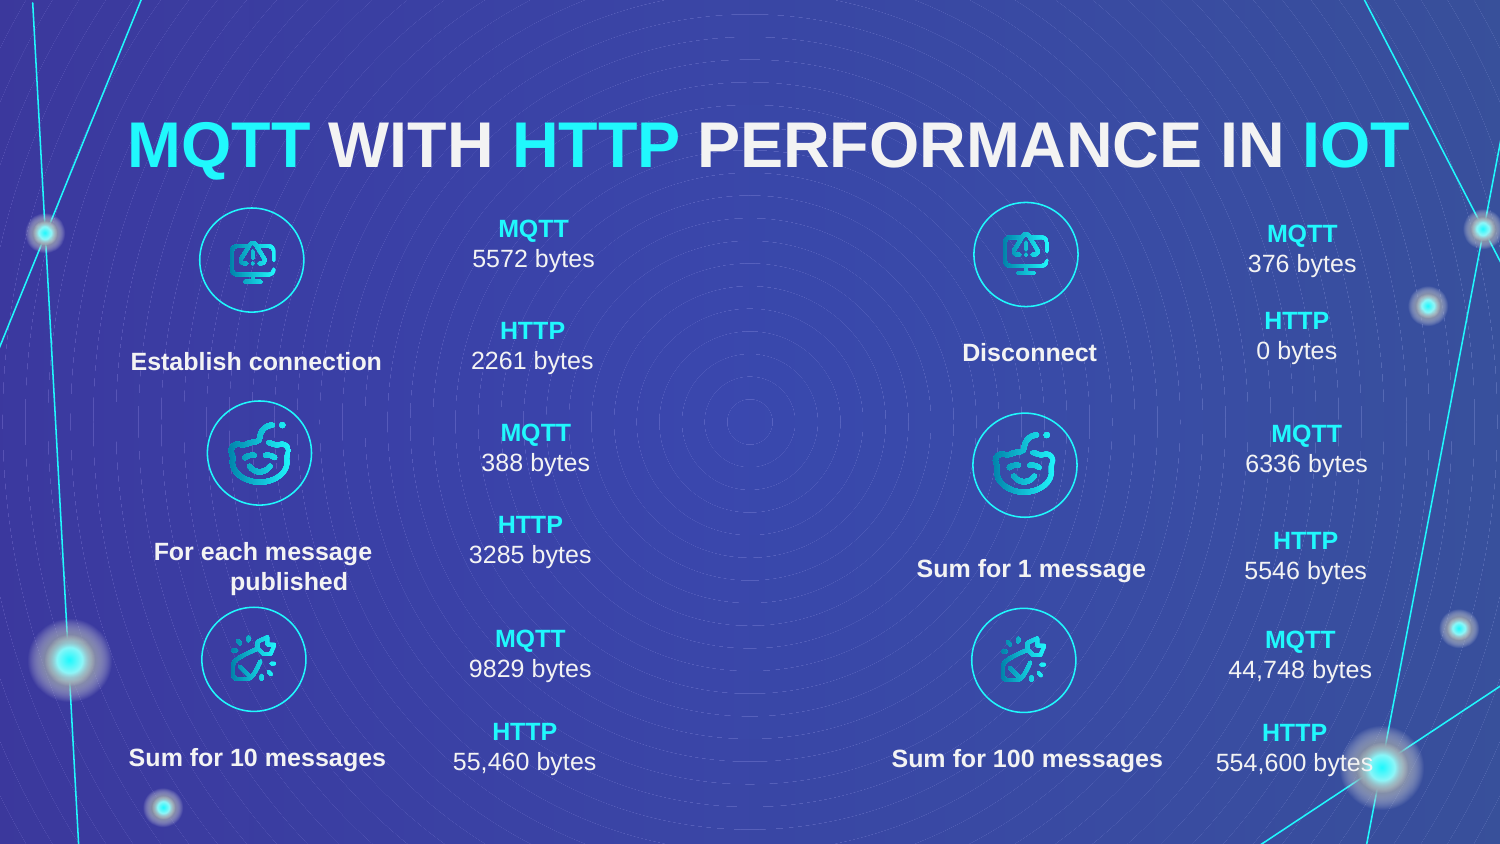

MQTT WITH HTTP PERFORMANCE IN IOT
MQTT
5572 bytes

MQTT
376 bytes

HTTP
0 bytes

HTTP
2261 bytes

Disconnect

Establish connection

MQTT
388 bytes

MQTT
6336 bytes

HTTP
3285 bytes

HTTP
5546 bytes

For each message published

Sum for 1 message

MQTT
9829 bytes

MQTT
44,748 bytes

HTTP
55,460 bytes

HTTP
554,600 bytes

Sum for 10 messages

Sum for 100 messages